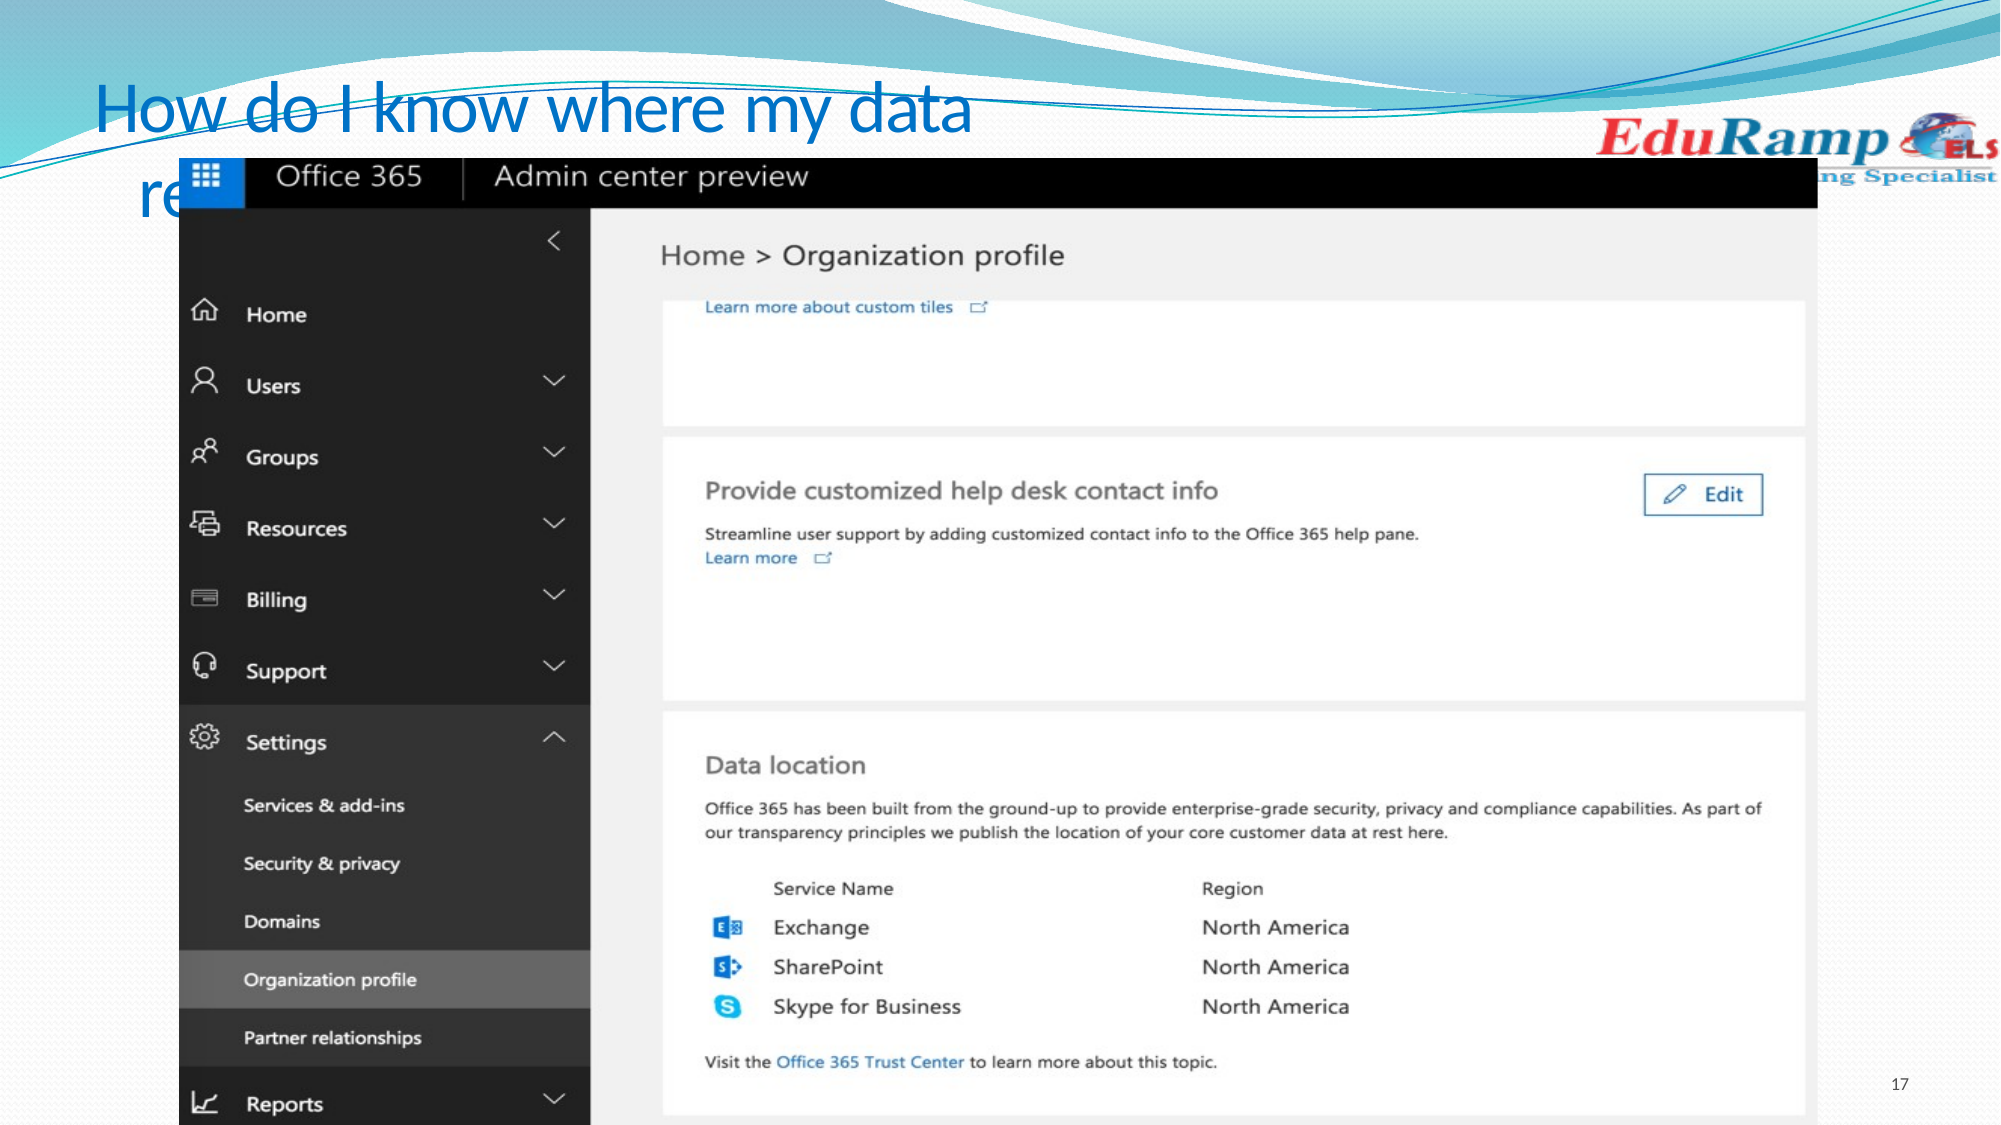

H
ow do I know where my data resides?

17